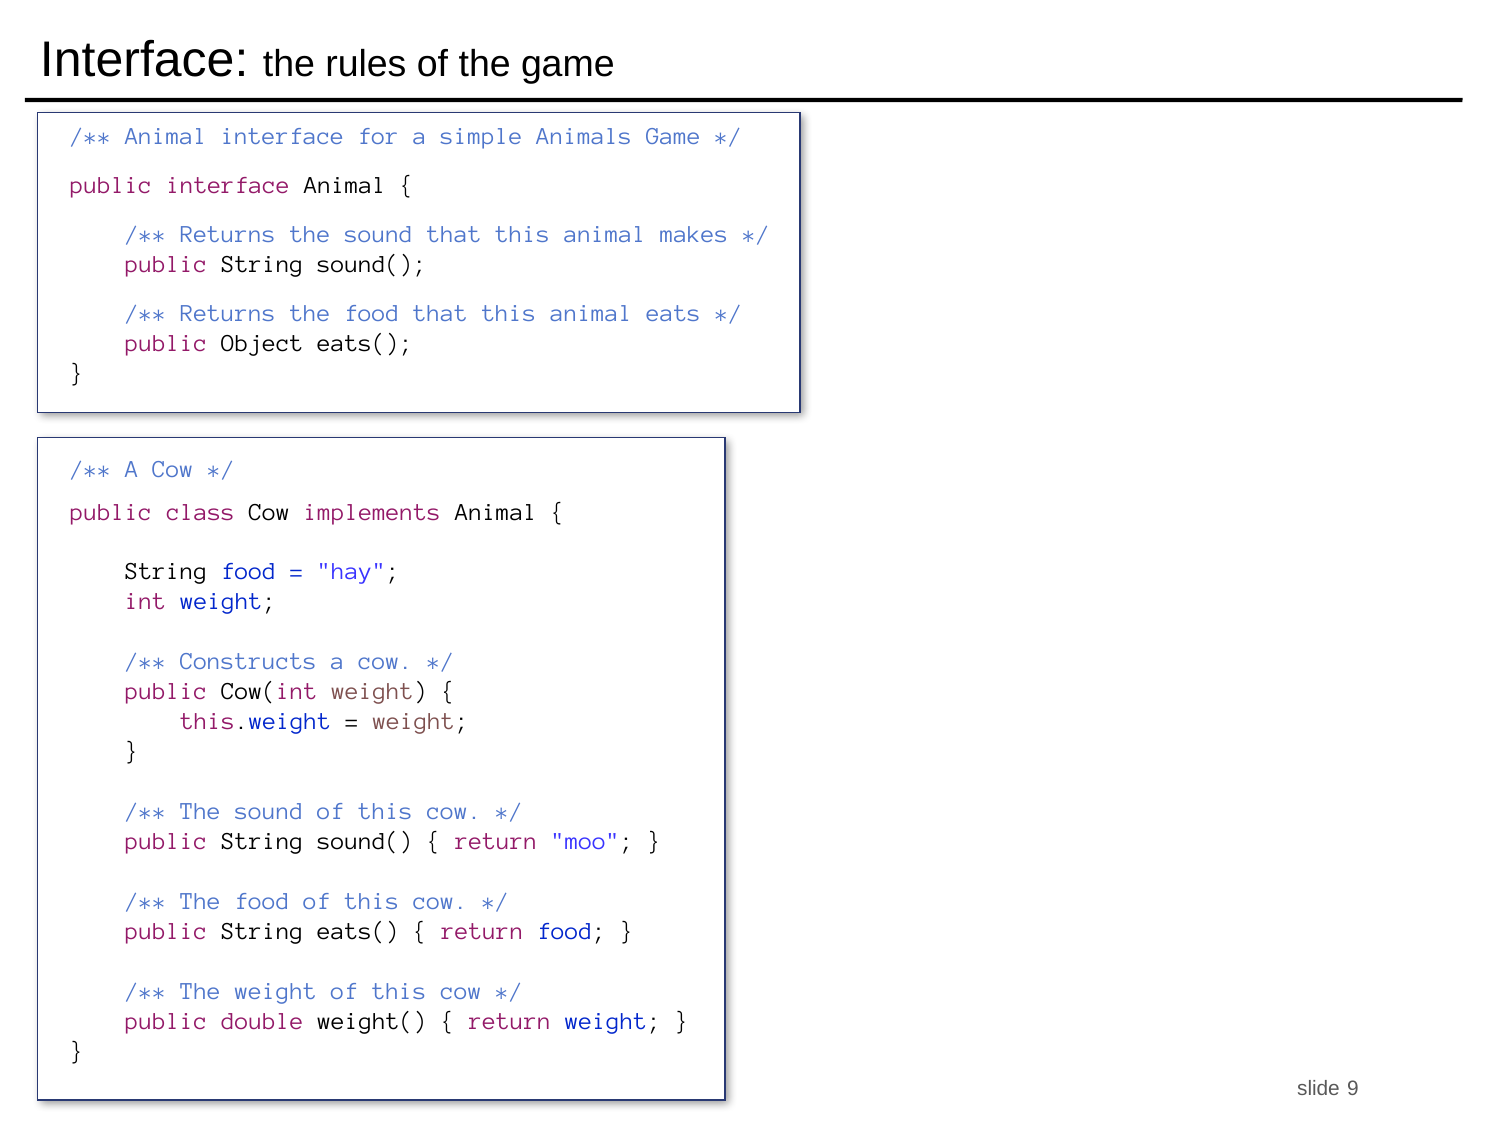

Interface: the rules of the game
/** Animal interface for a simple Animals Game */
public interface Animal {
    /** Returns the sound that this animal makes */
    public String sound();
    /** Returns the food that this animal eats */
    public Object eats();
}
/** A Cow */
public class Cow implements Animal {

    String food = "hay";
    int weight;

    /** Constructs a cow. */
    public Cow(int weight) {
        this.weight = weight;
    }

    /** The sound of this cow. */
    public String sound() { return "moo"; }

    /** The food of this cow. */
    public String eats() { return food; }

    /** The weight of this cow */
    public double weight() { return weight; }
}